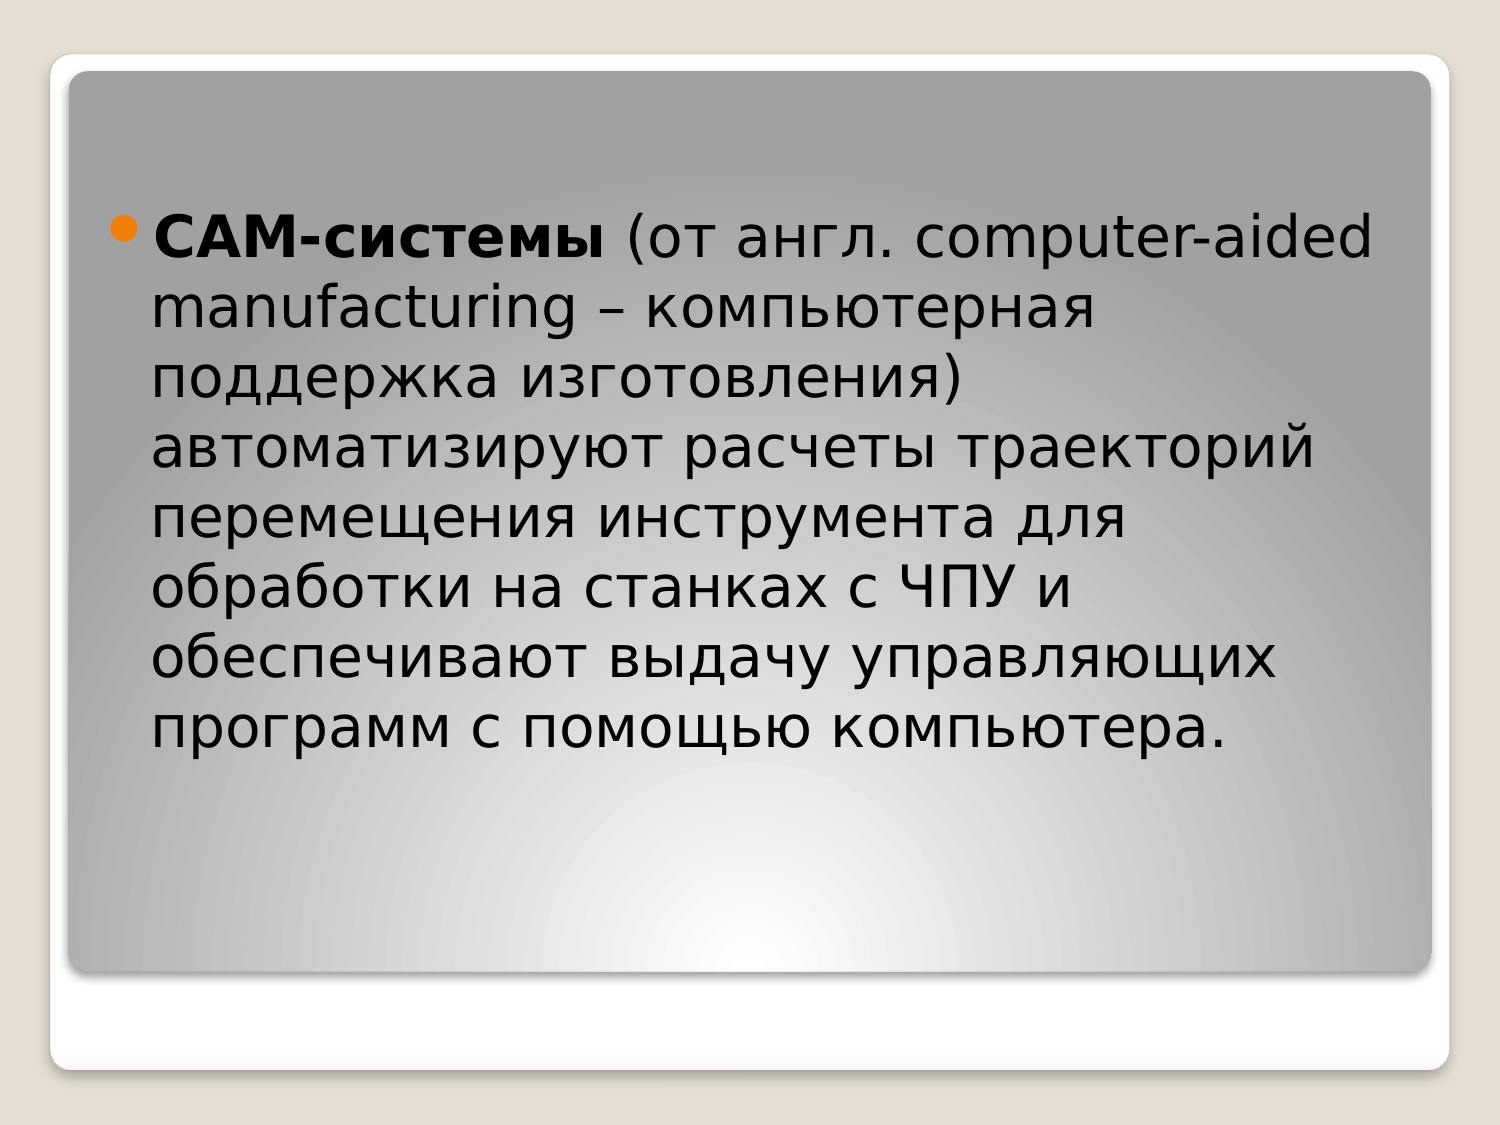

САМ-системы (от англ. computer-aided manufacturing – компьютерная поддержка изготовления) автоматизируют расчеты траекторий перемещения инструмента для обработки на станках с ЧПУ и обеспечивают выдачу управляющих программ с помощью компьютера.